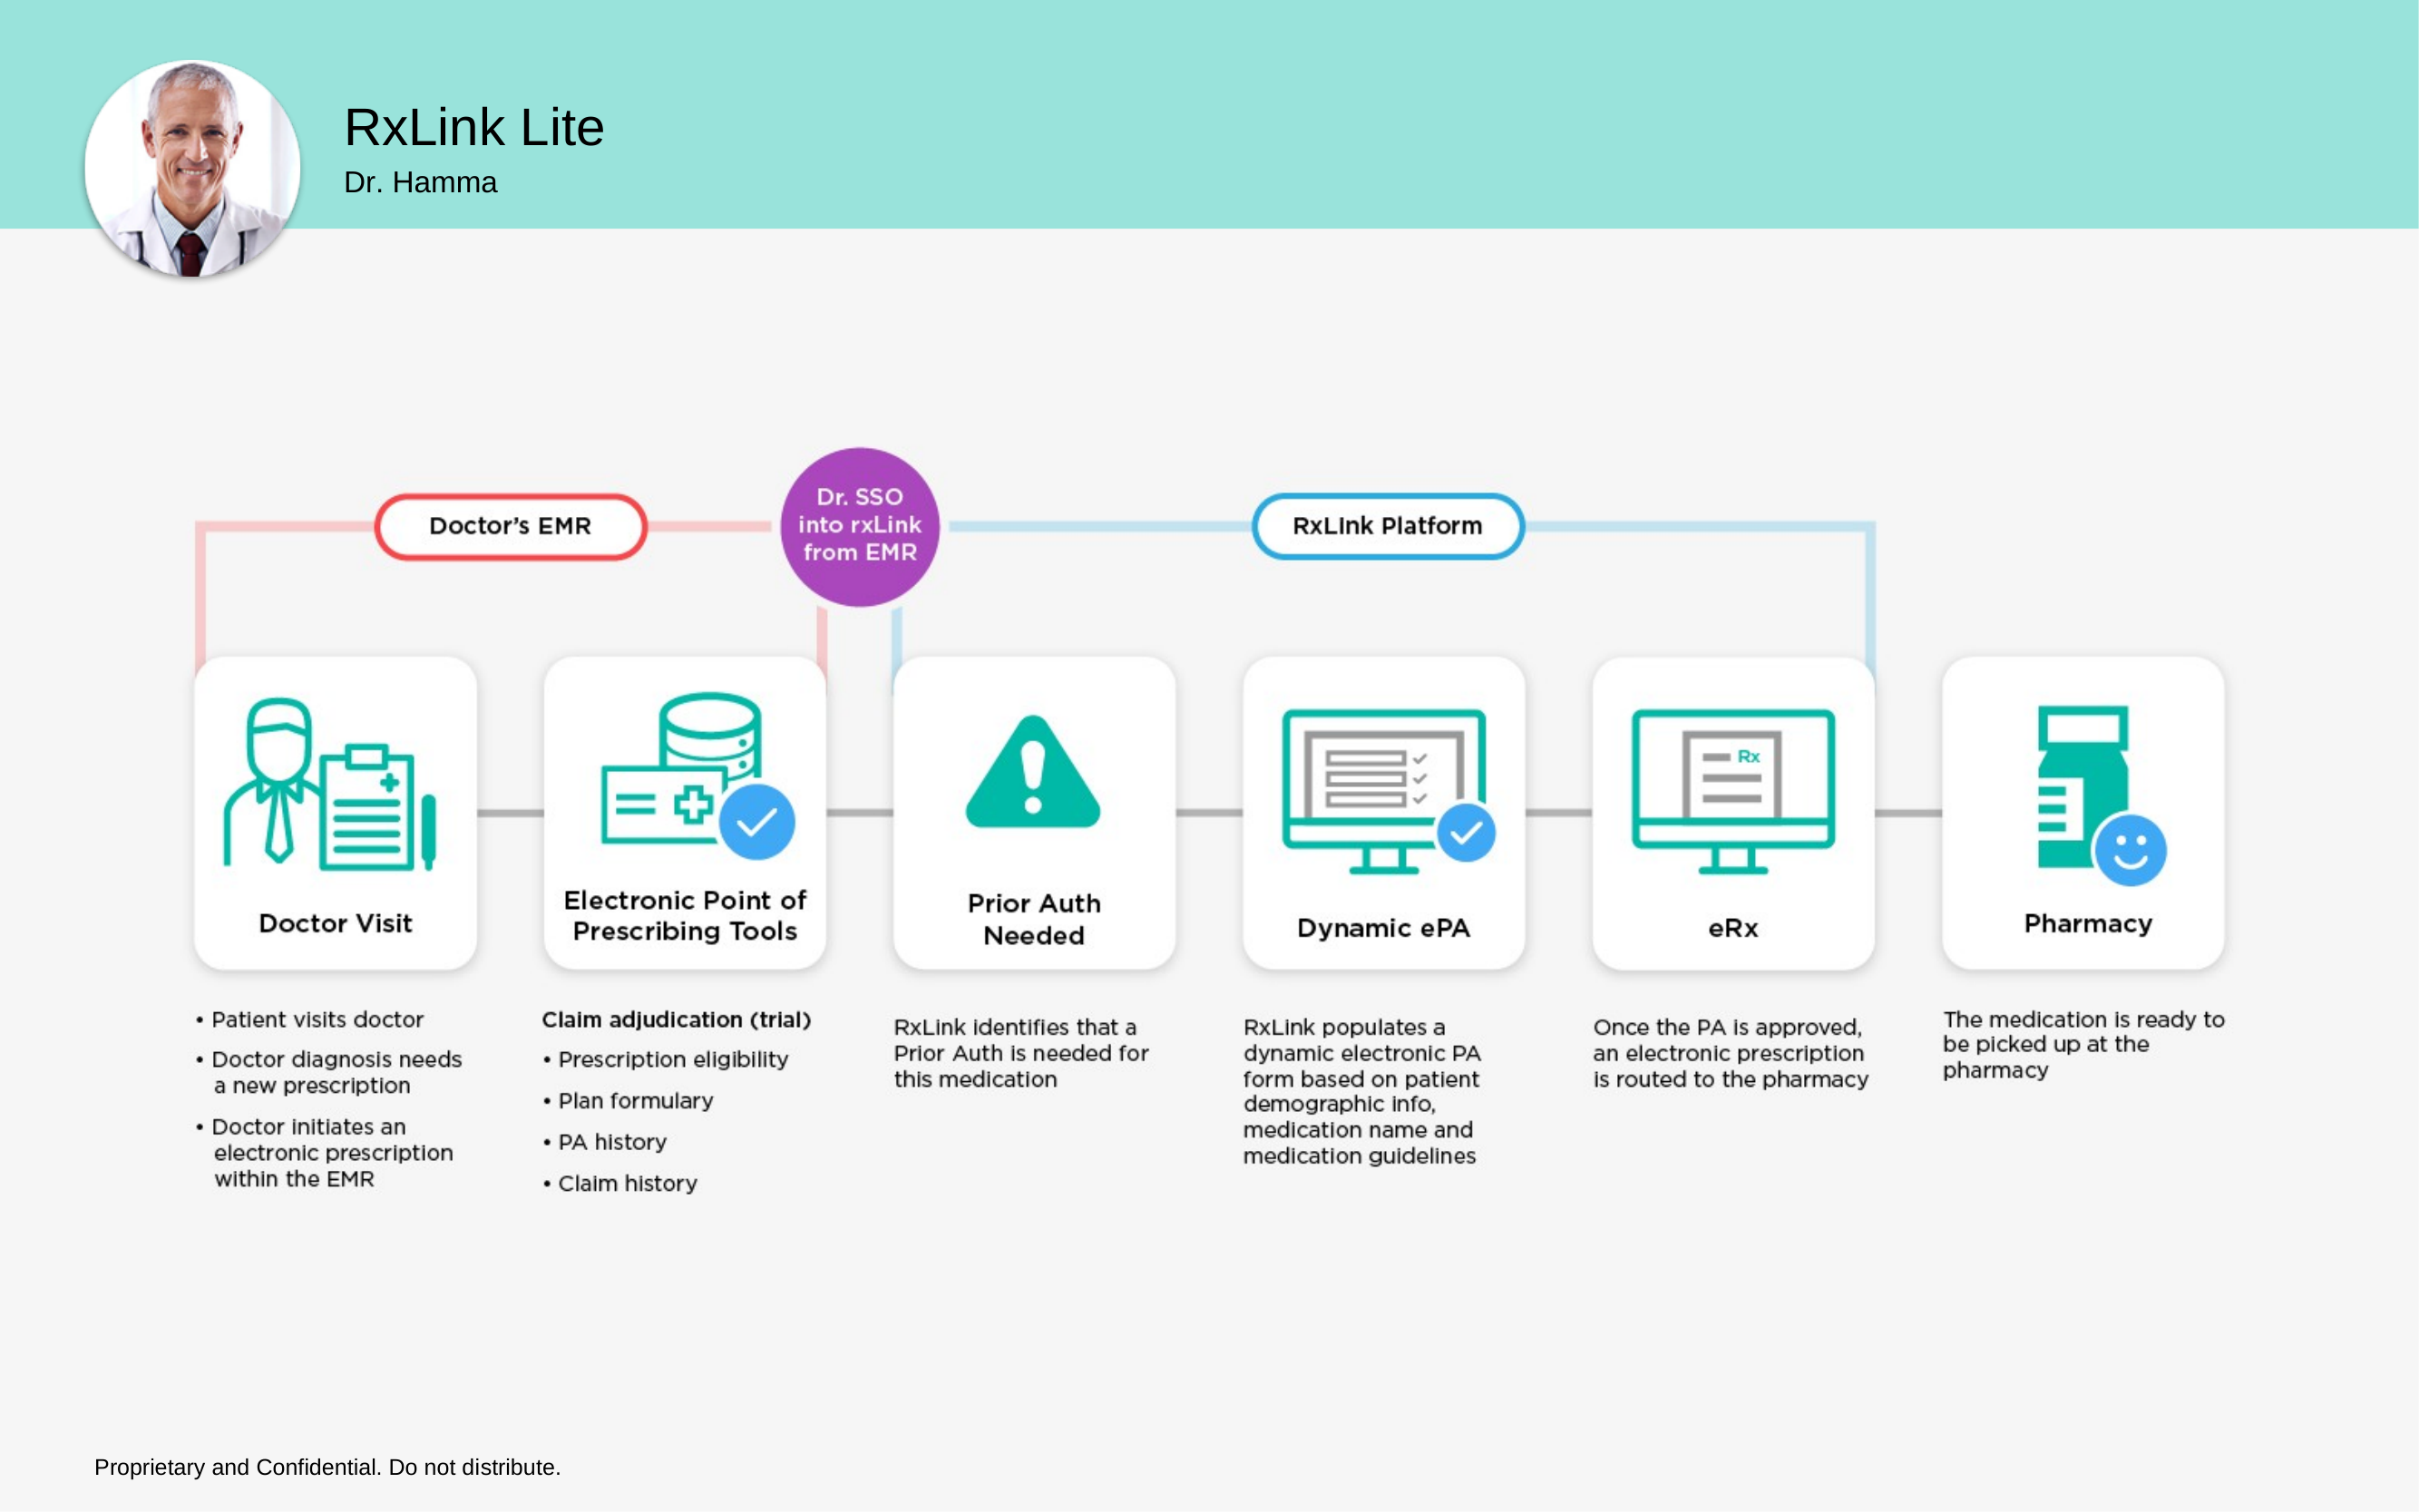

# RxLink Lite
Dr. Hamma

Proprietary and Confidential. Do not distribute.